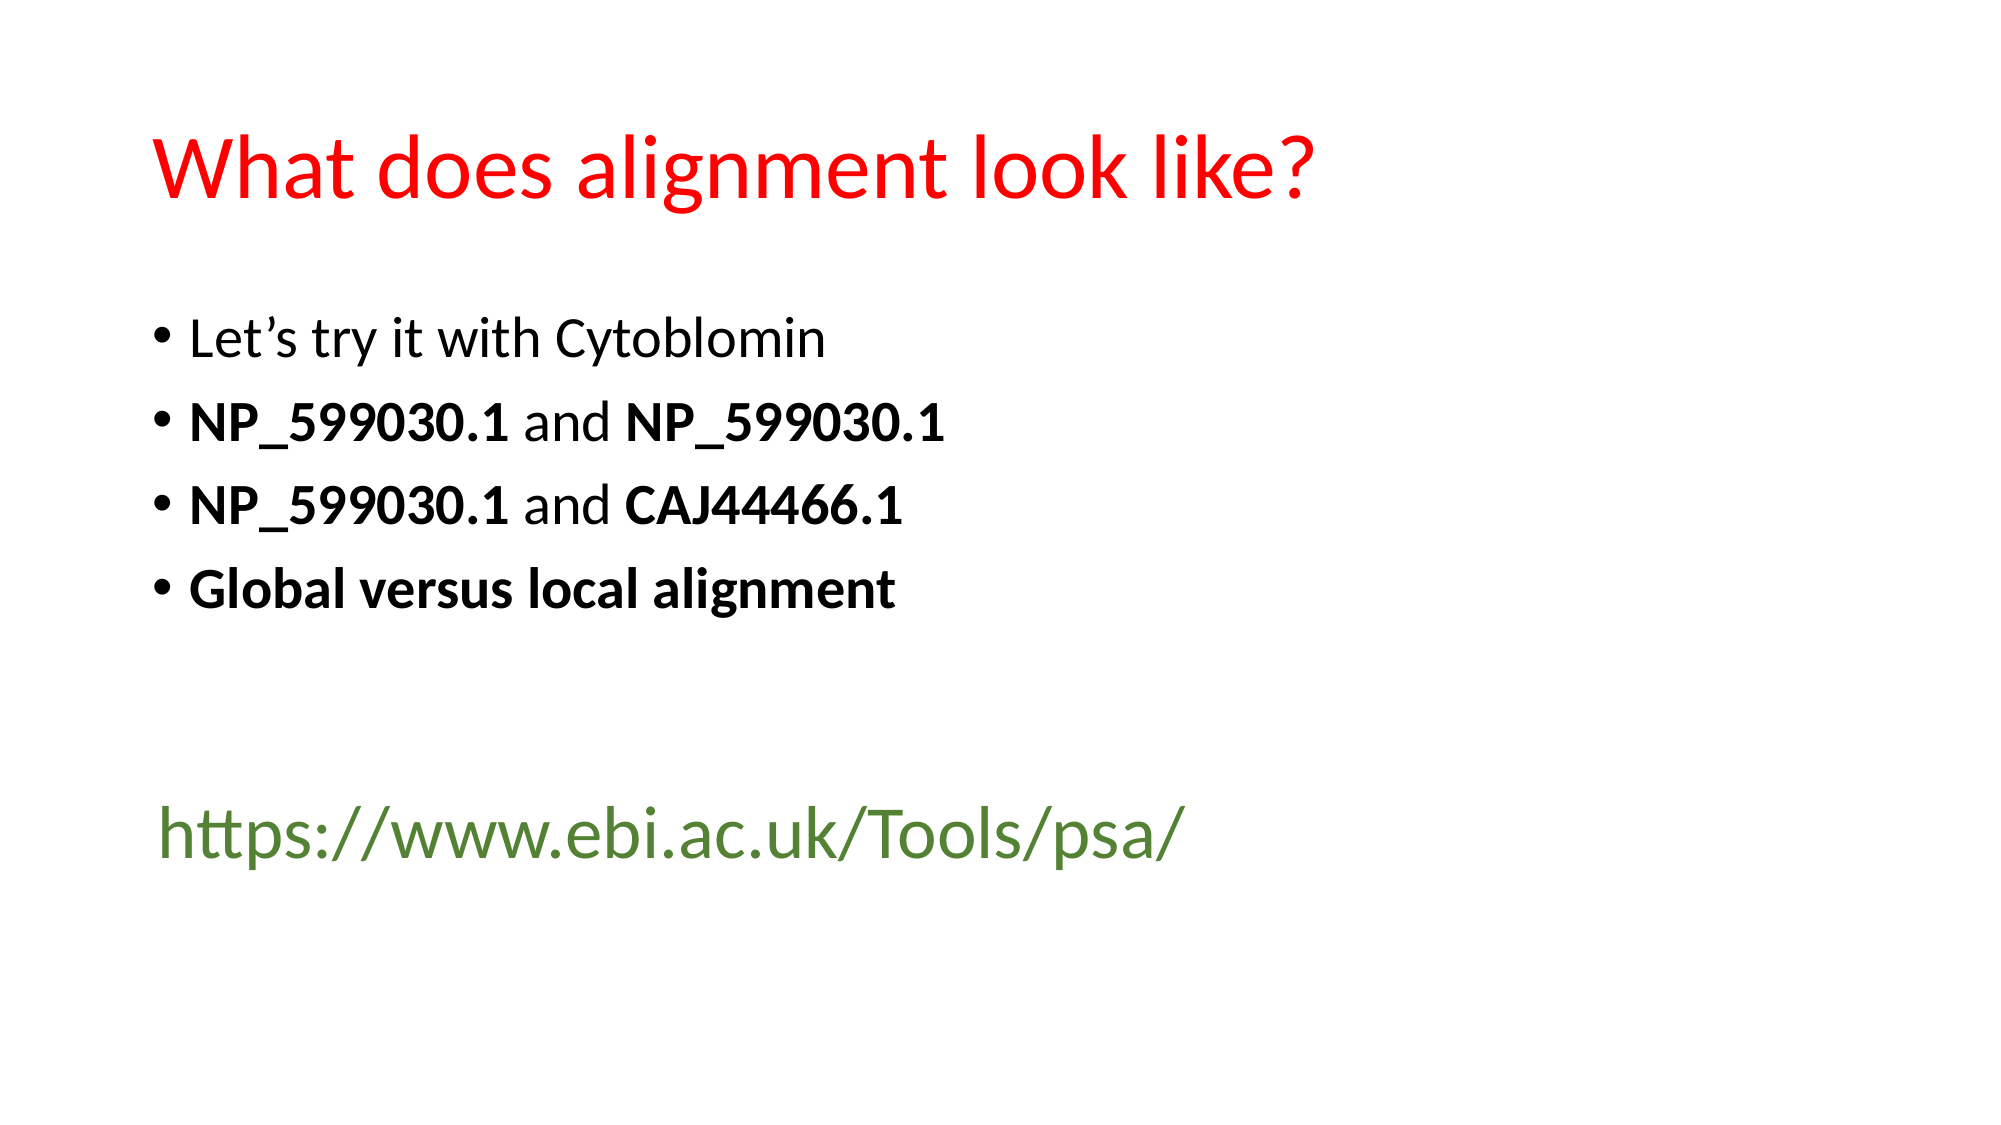

# What does alignment look like?
Let’s try it with Cytoblomin
NP_599030.1 and NP_599030.1
NP_599030.1 and CAJ44466.1
Global versus local alignment

https://www.ebi.ac.uk/Tools/psa/